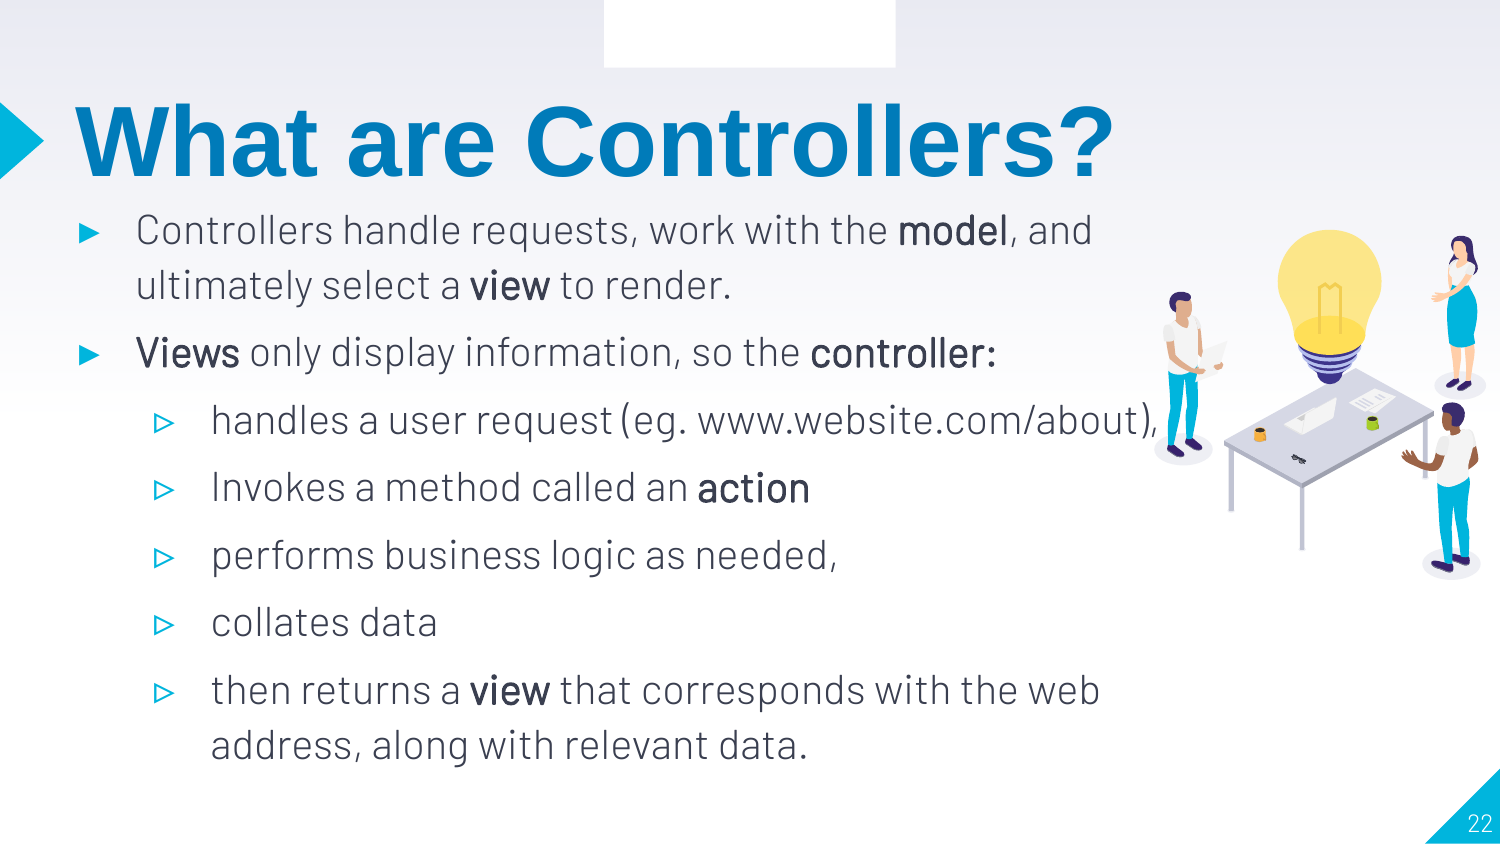

Section Overview

# What are Controllers?
Controllers handle requests, work with the model, and ultimately select a view to render.
Views only display information, so the controller:
handles a user request (eg. www.website.com/about),
Invokes a method called an action
performs business logic as needed,
collates data
then returns a view that corresponds with the web address, along with relevant data.

22